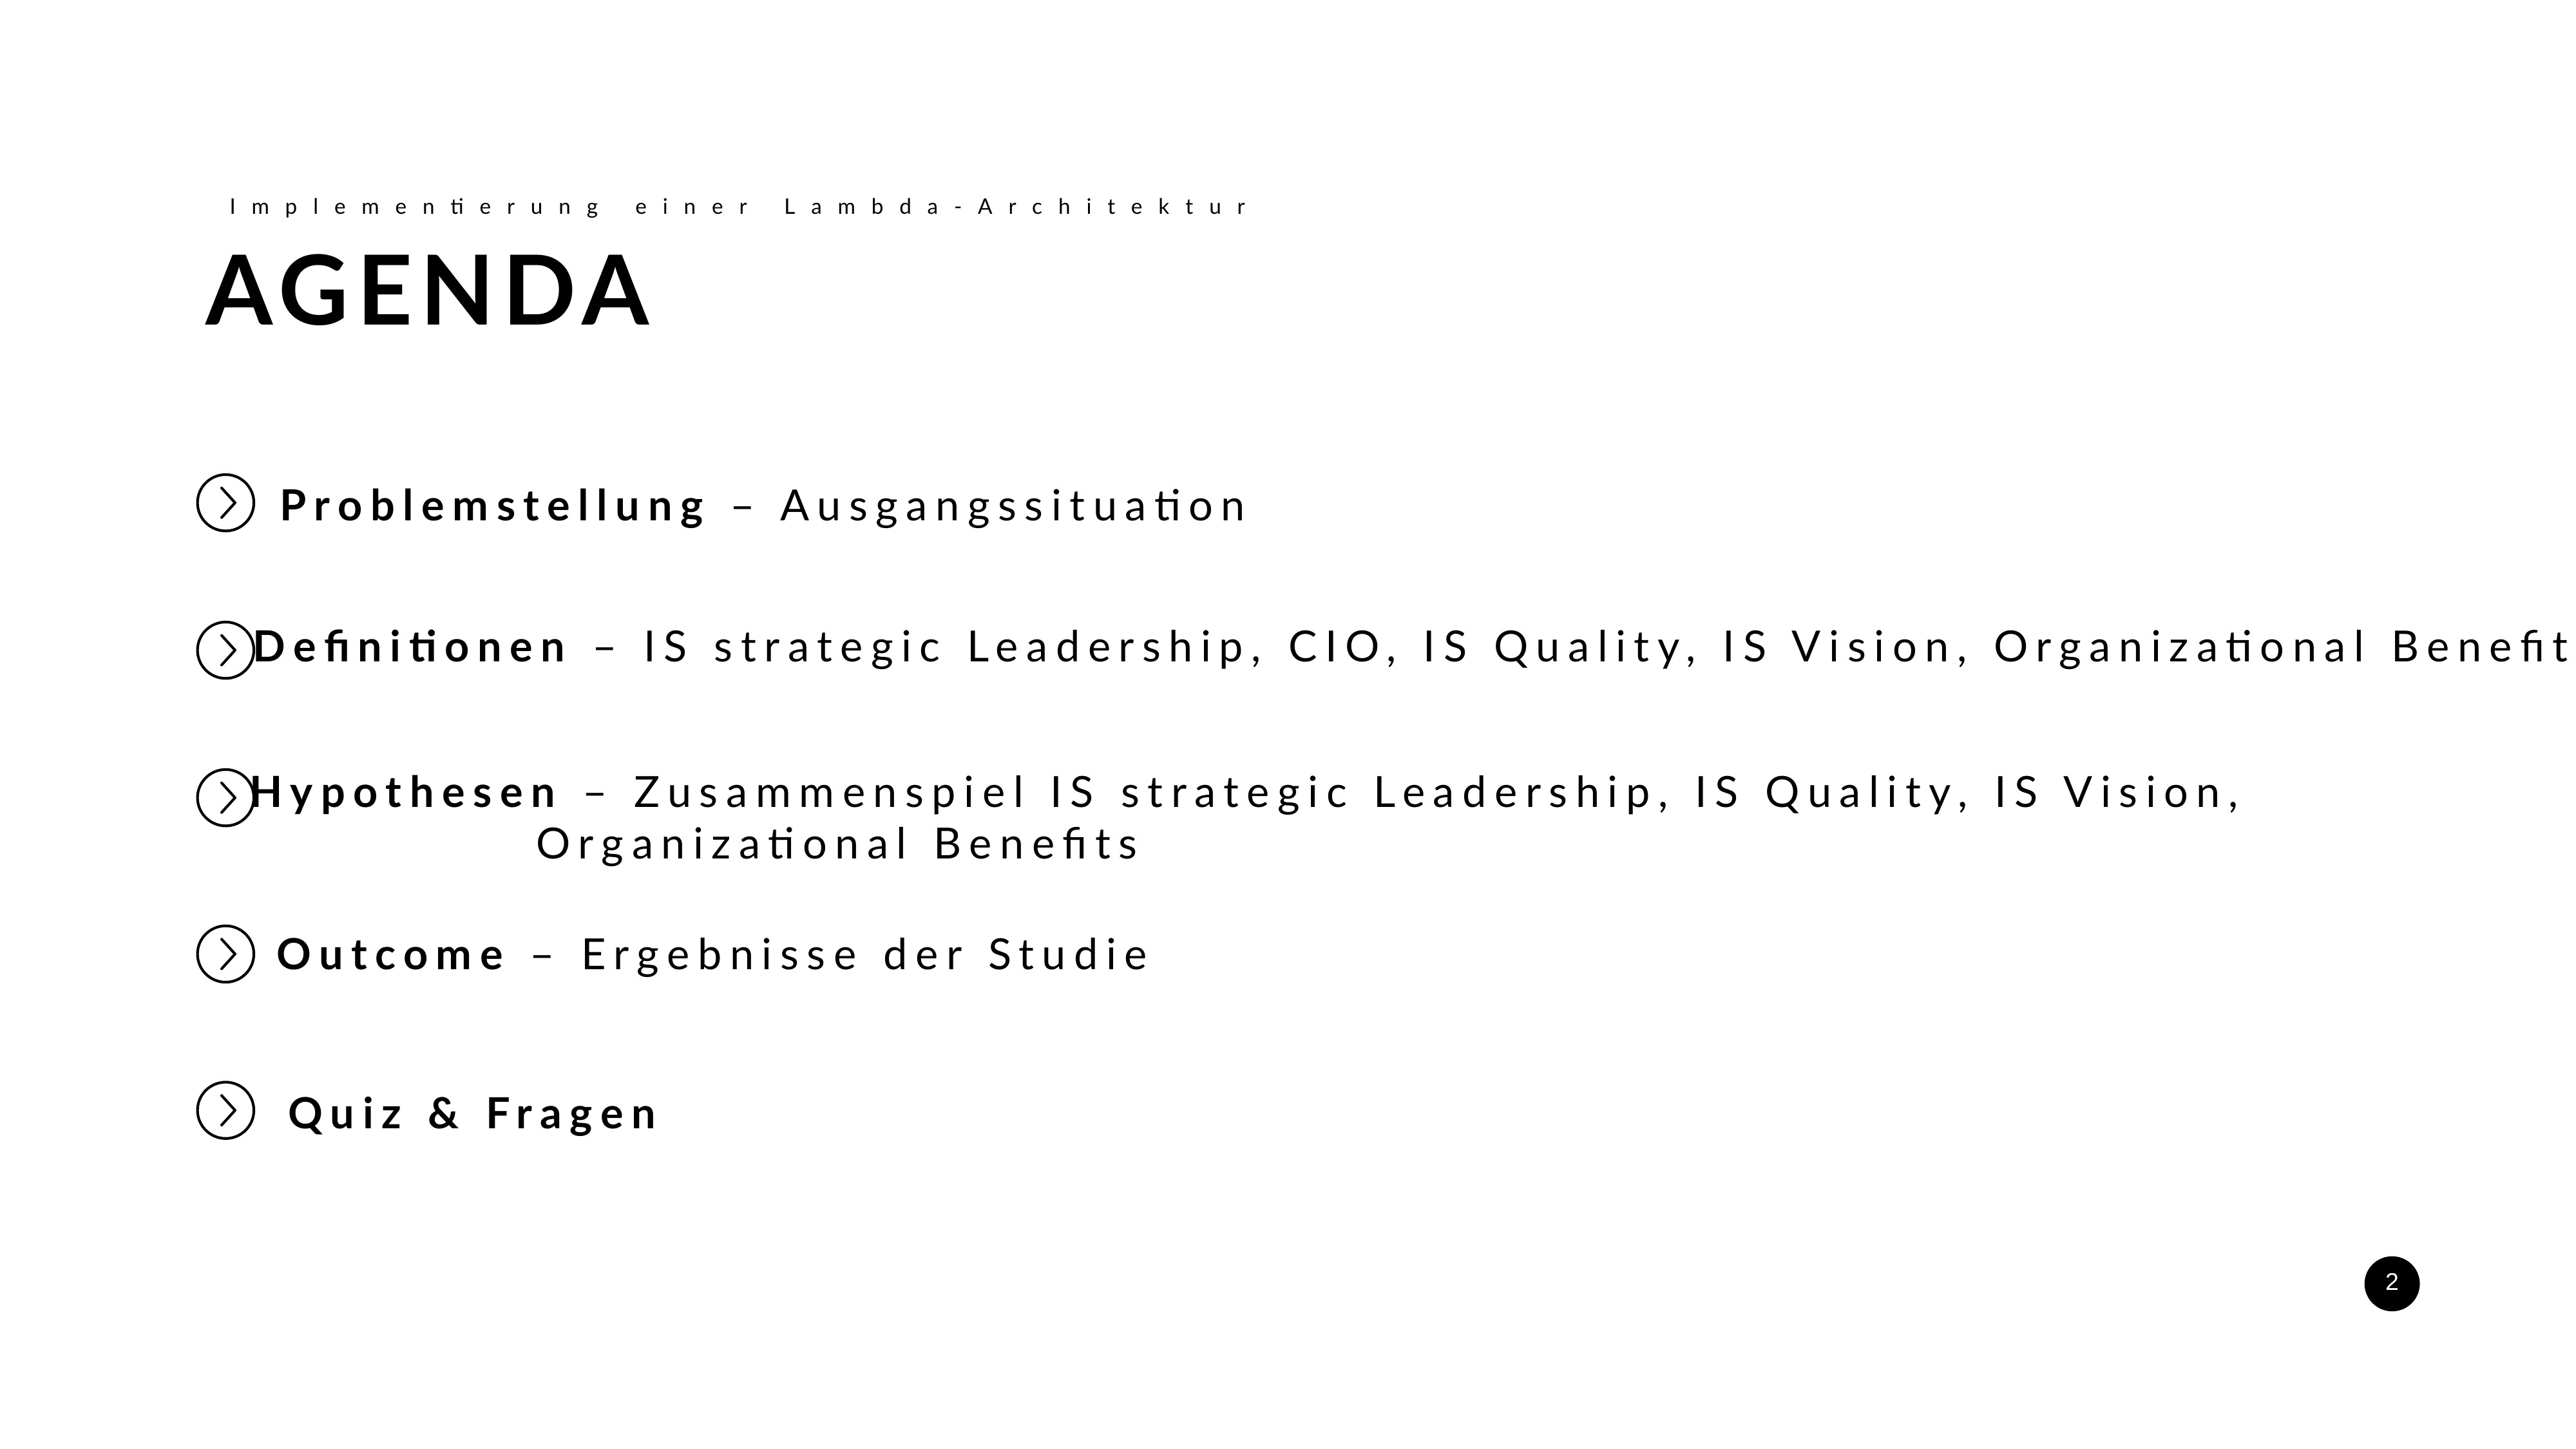

Implementierung einer Lambda-Architektur
AGENDA

Problemstellung – Ausgangssituation
Definitionen – IS strategic Leadership, CIO, IS Quality, IS Vision, Organizational Benefits

Hypothesen – Zusammenspiel IS strategic Leadership, IS Quality, IS Vision,
	          Organizational Benefits

Outcome – Ergebnisse der Studie

Quiz & Fragen